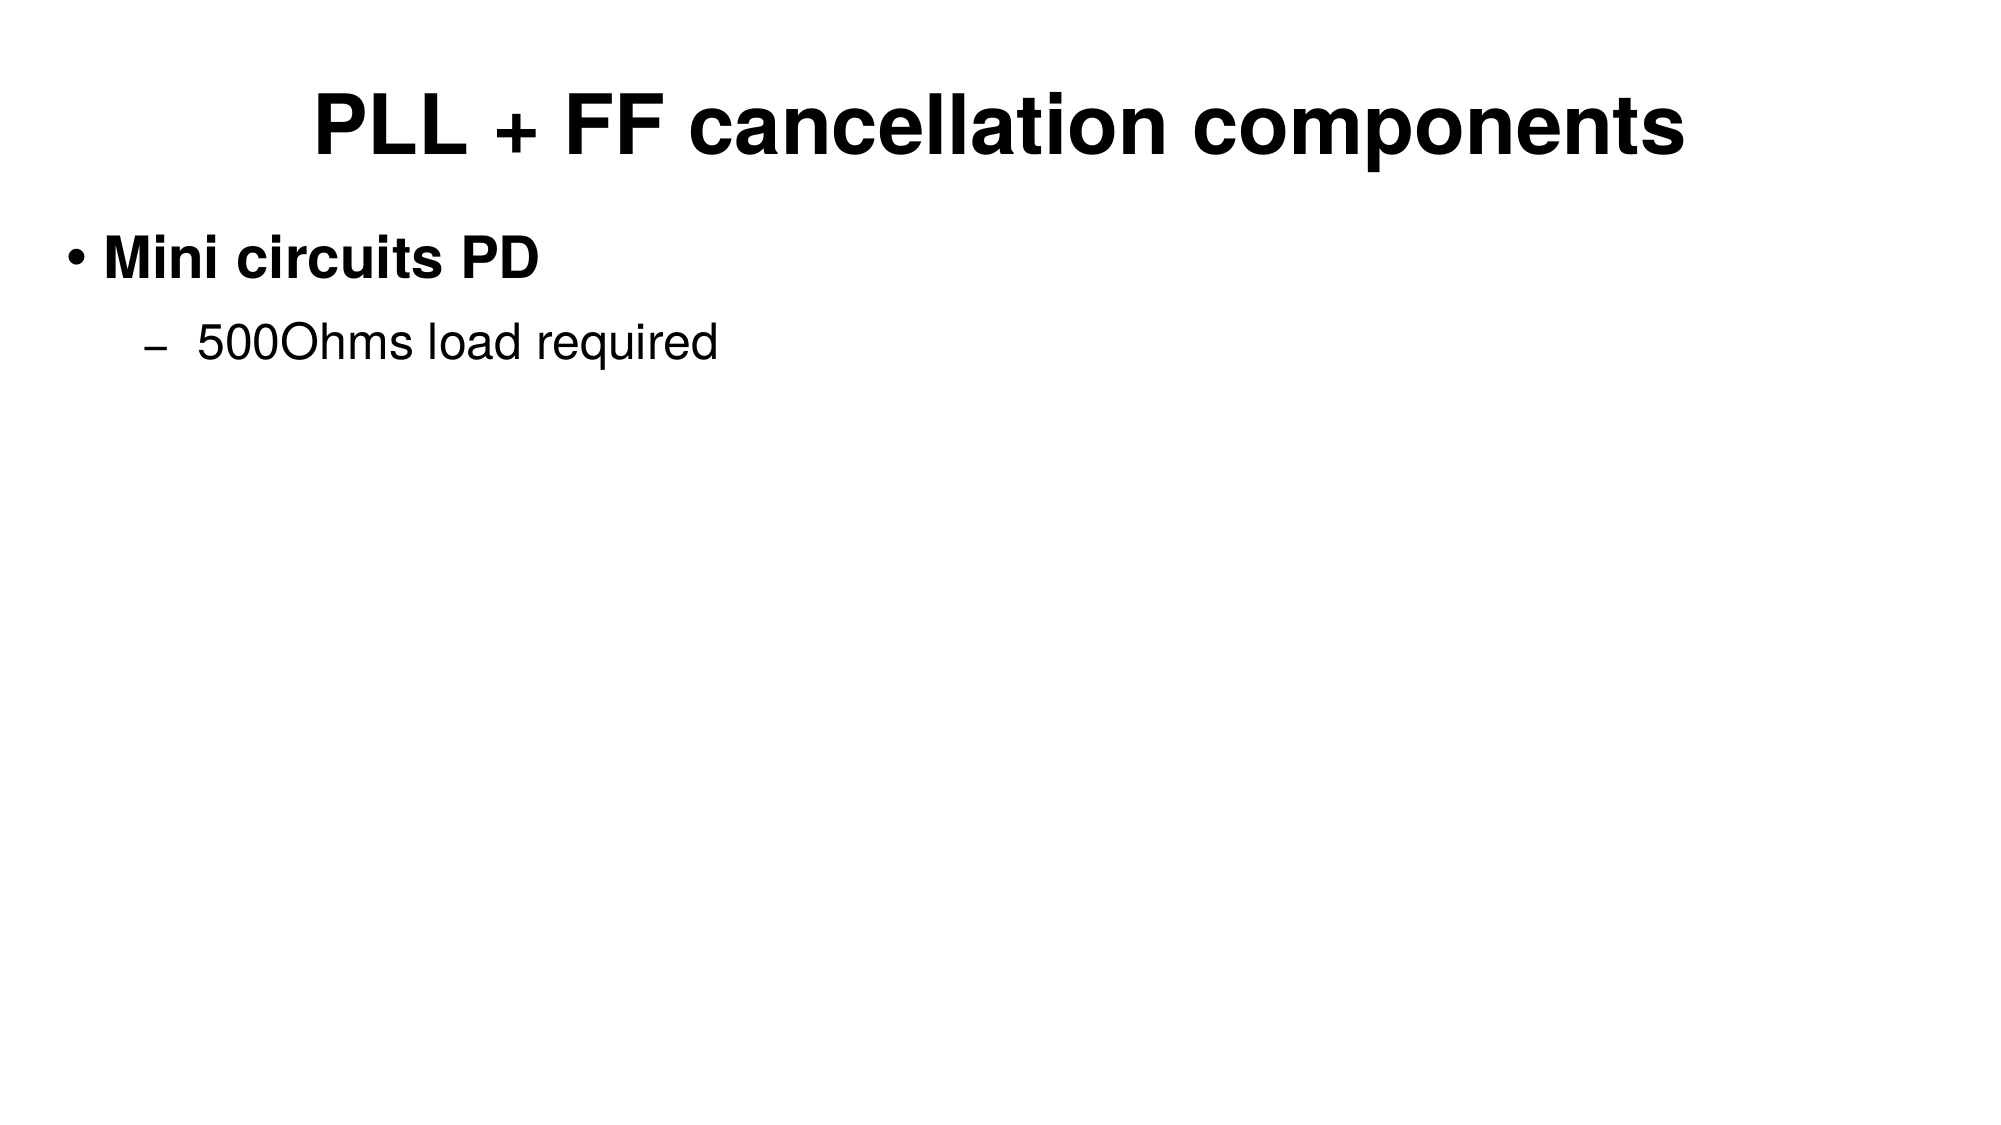

# PLL + FF cancellation components
Mini circuits PD
500Ohms load required